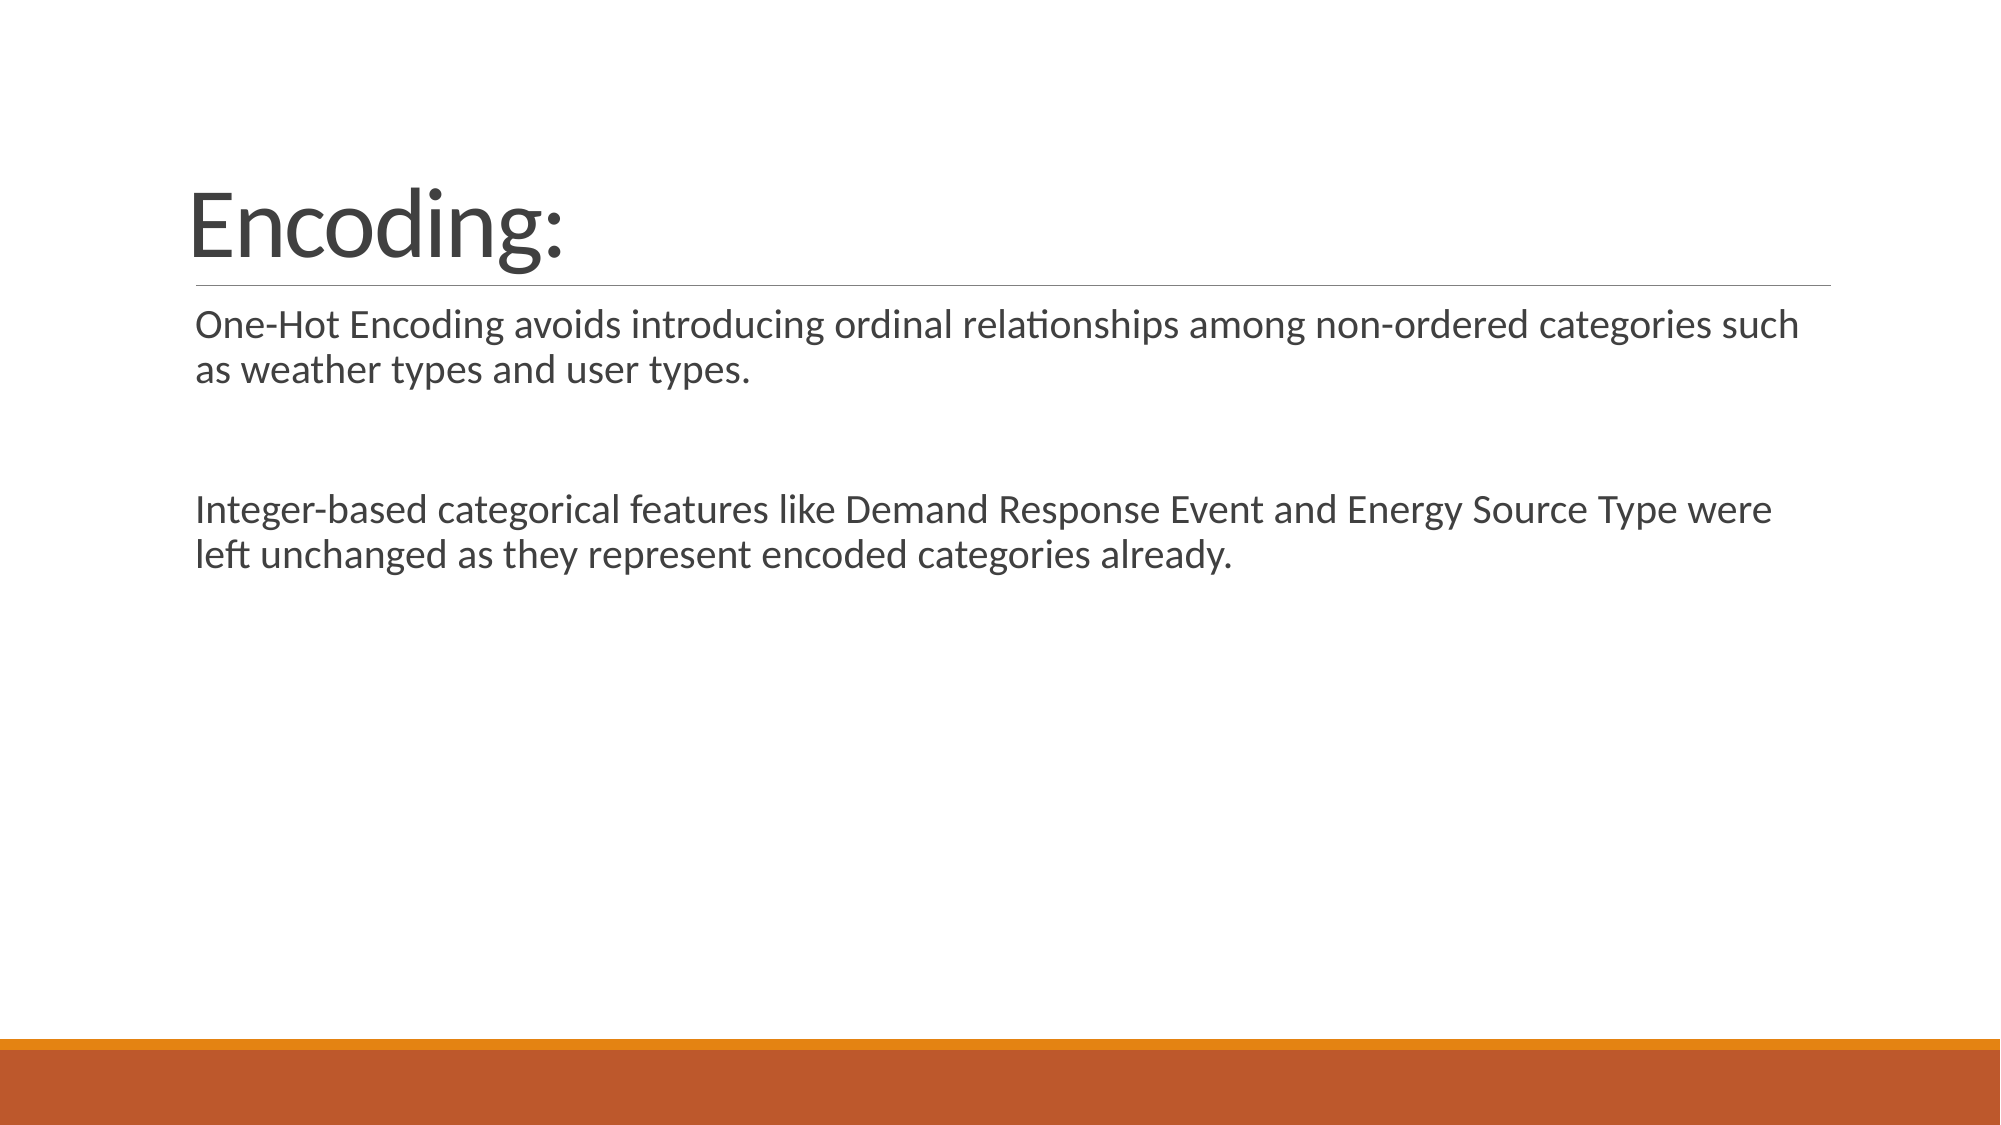

# Encoding:
One-Hot Encoding avoids introducing ordinal relationships among non-ordered categories such as weather types and user types.

Integer-based categorical features like Demand Response Event and Energy Source Type were left unchanged as they represent encoded categories already.